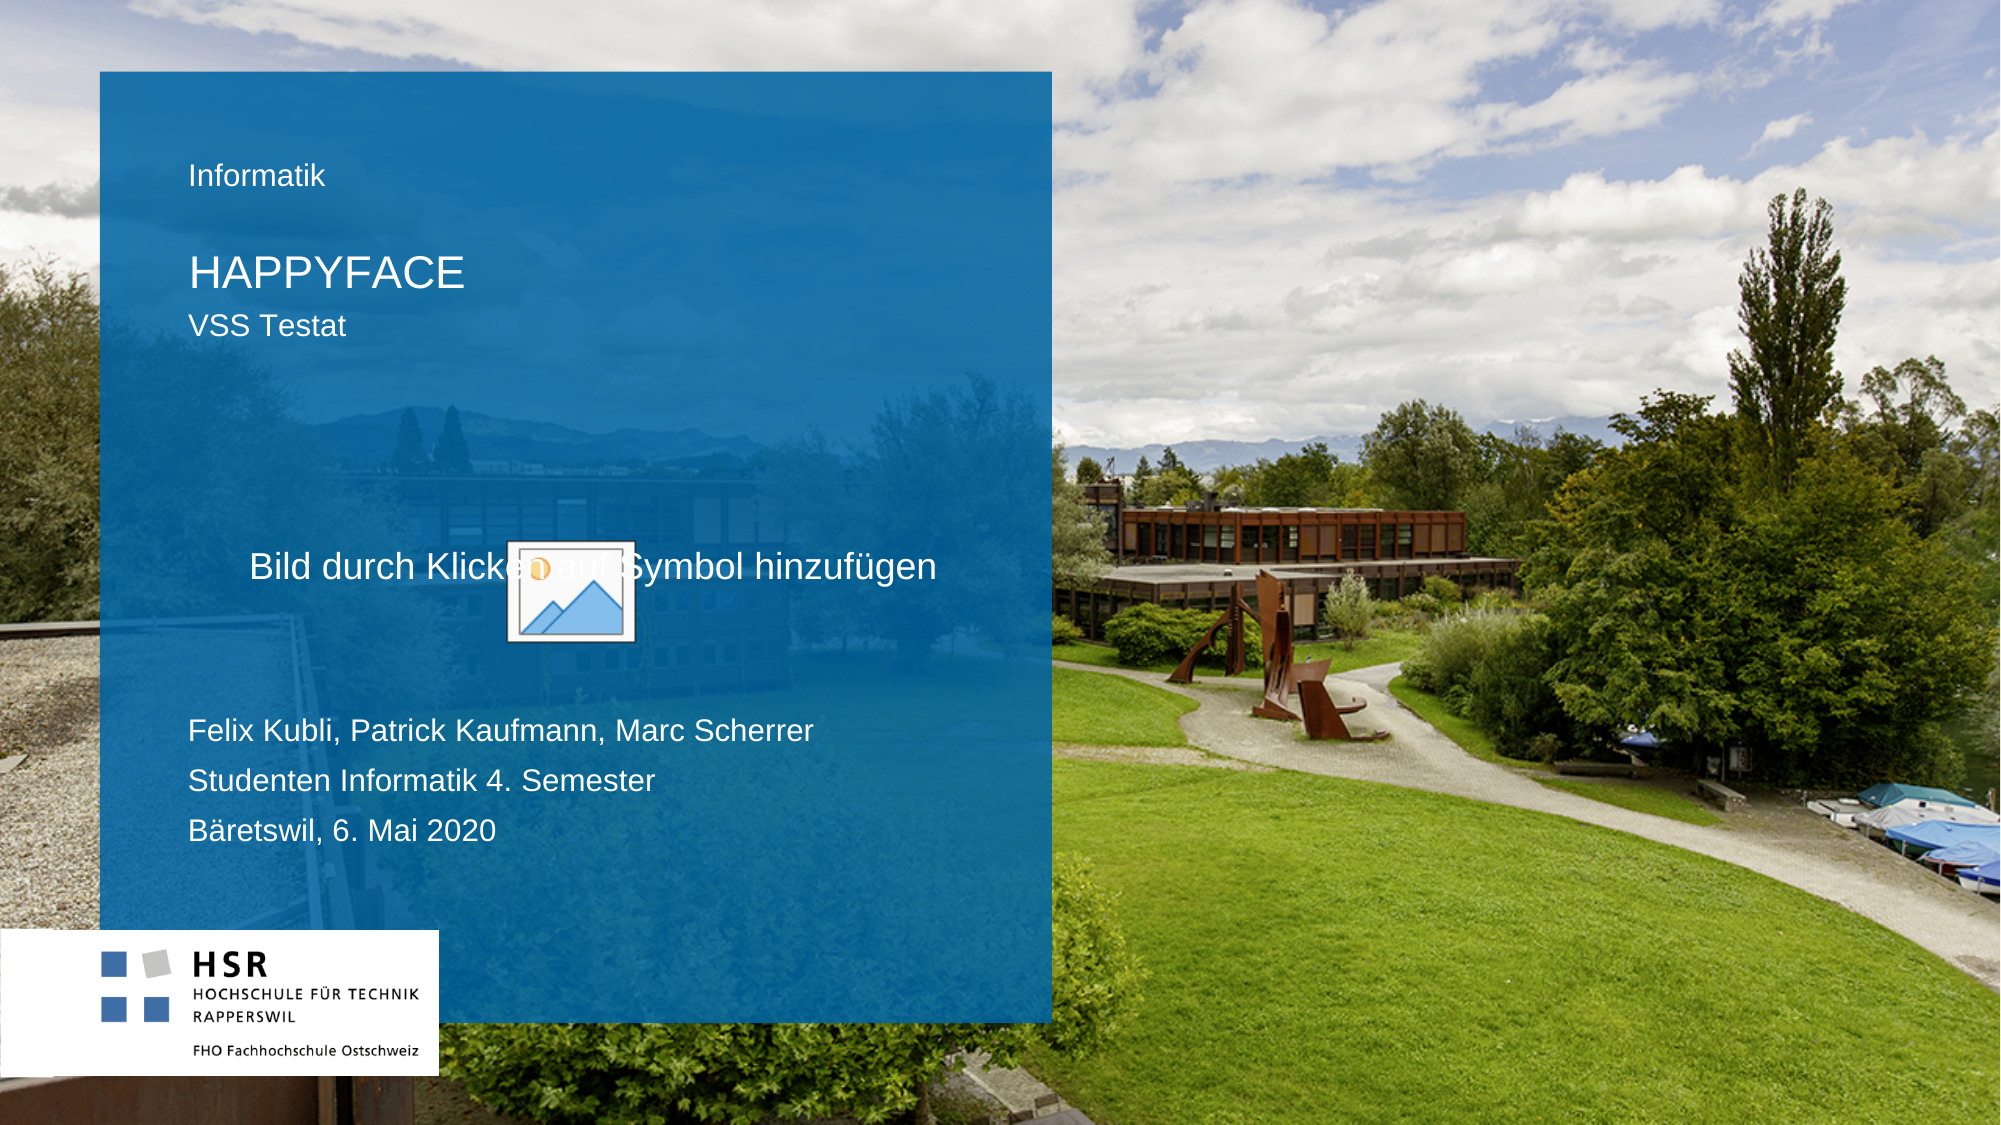

Informatik
# Happyface
VSS Testat

Felix Kubli, Patrick Kaufmann, Marc Scherrer
Studenten Informatik 4. Semester
Bäretswil, 6. Mai 2020